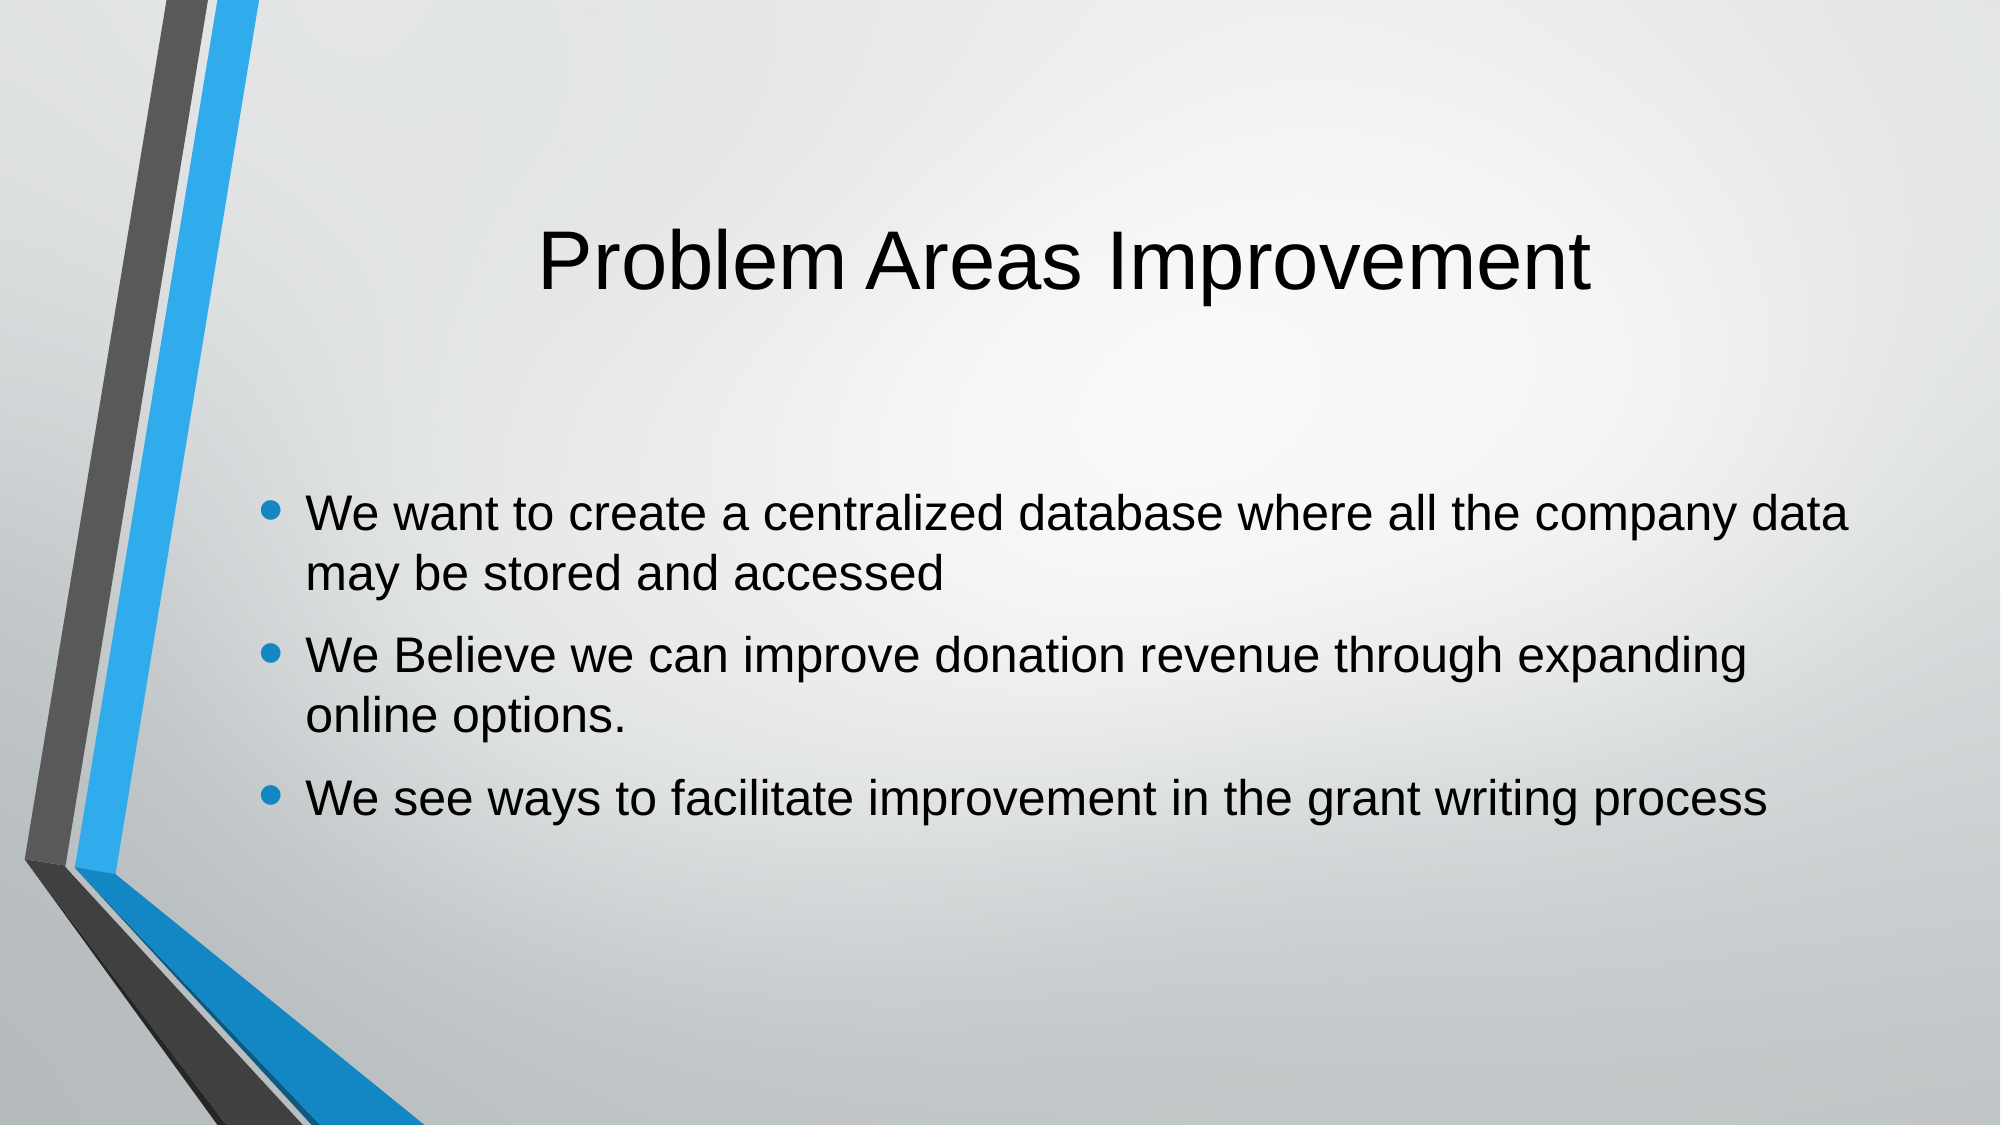

# Problem Areas Improvement
We want to create a centralized database where all the company data may be stored and accessed
We Believe we can improve donation revenue through expanding online options.
We see ways to facilitate improvement in the grant writing process